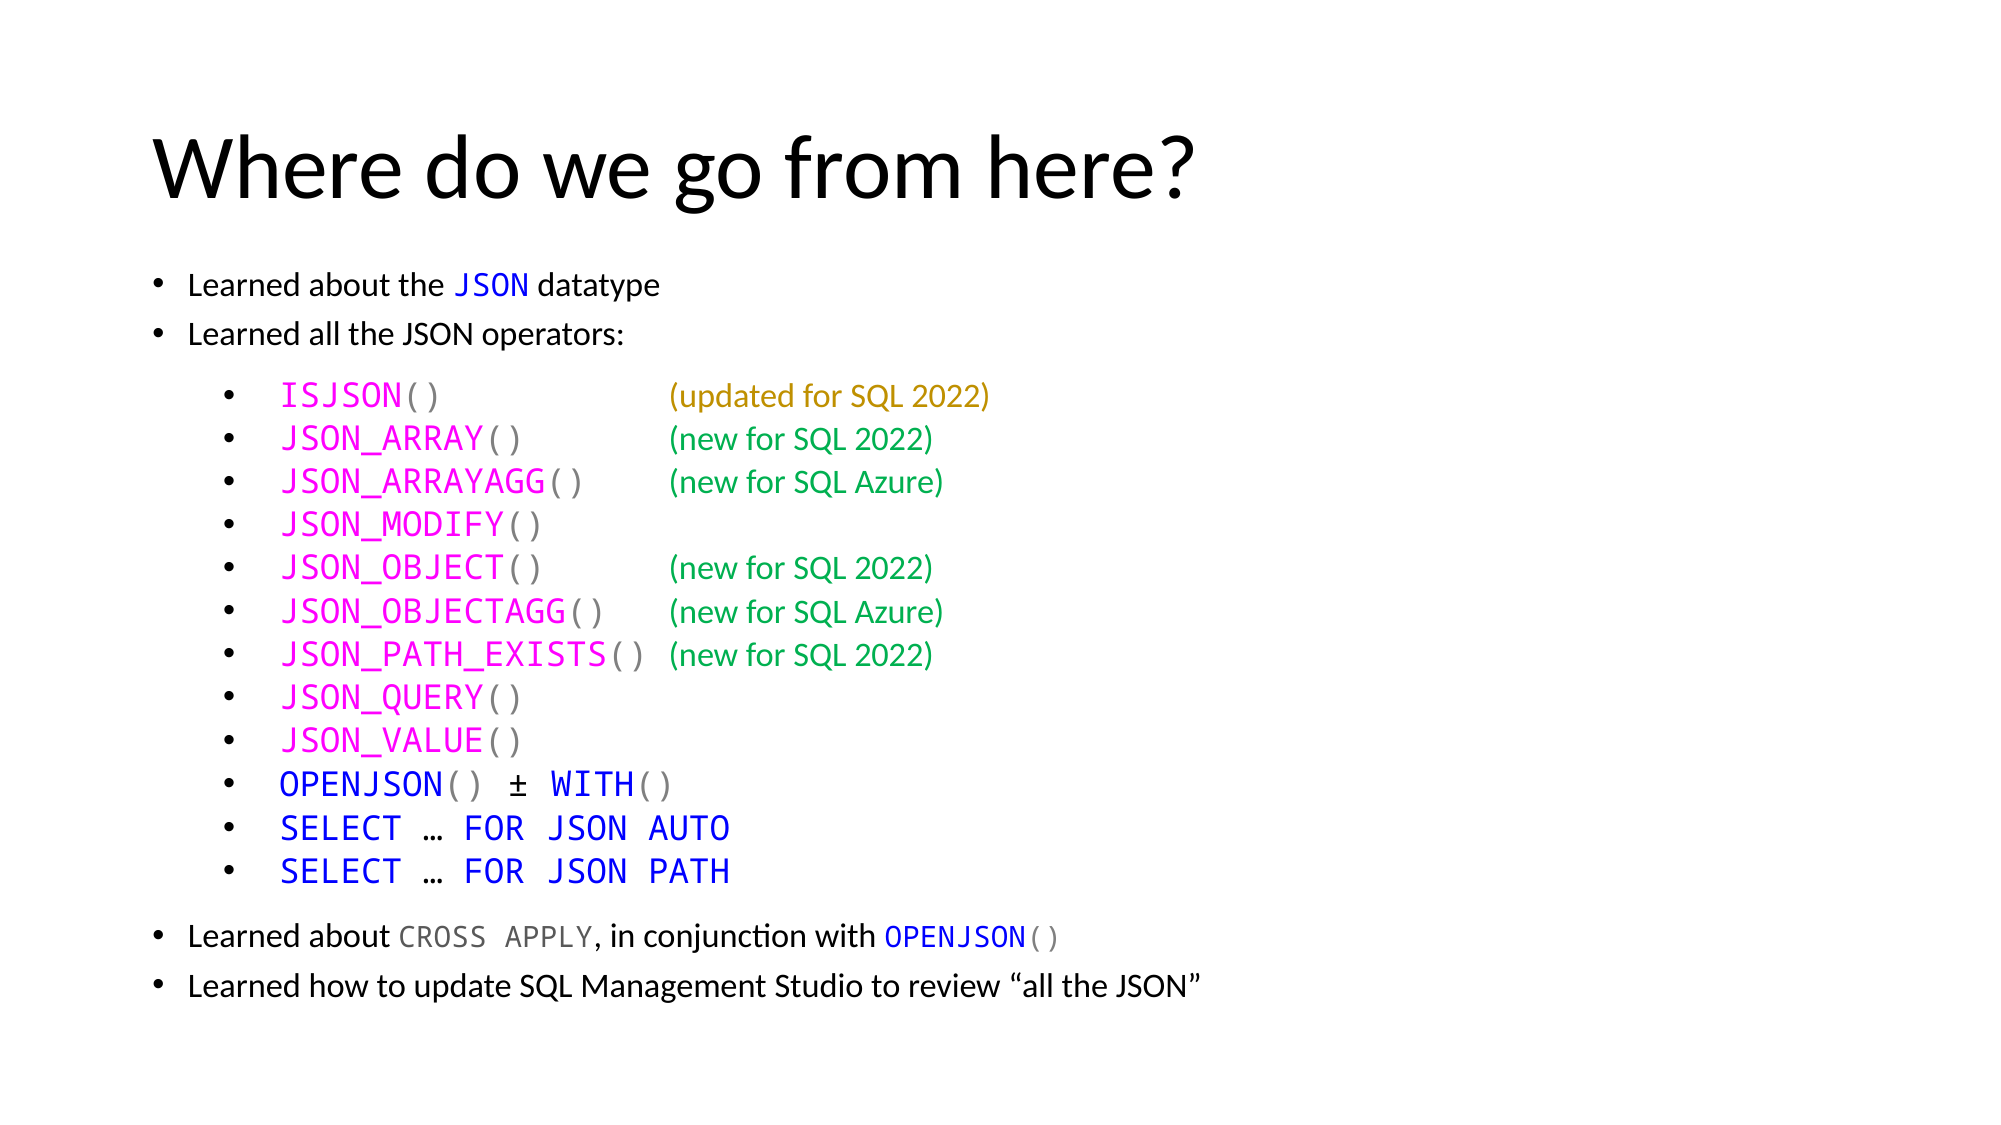

# Where do we go from here?
Learned about the JSON datatype
Learned all the JSON operators:

 ISJSON()           (updated for SQL 2022)
 JSON_ARRAY()       (new for SQL 2022)
 JSON_ARRAYAGG()    (new for SQL Azure)
 JSON_MODIFY()
 JSON_OBJECT()      (new for SQL 2022)
 JSON_OBJECTAGG()   (new for SQL Azure)
 JSON_PATH_EXISTS() (new for SQL 2022)
 JSON_QUERY()
 JSON_VALUE()
 OPENJSON() ± WITH()
 SELECT … FOR JSON AUTO
 SELECT … FOR JSON PATH

Learned about CROSS APPLY, in conjunction with OPENJSON()
Learned how to update SQL Management Studio to review “all the JSON”